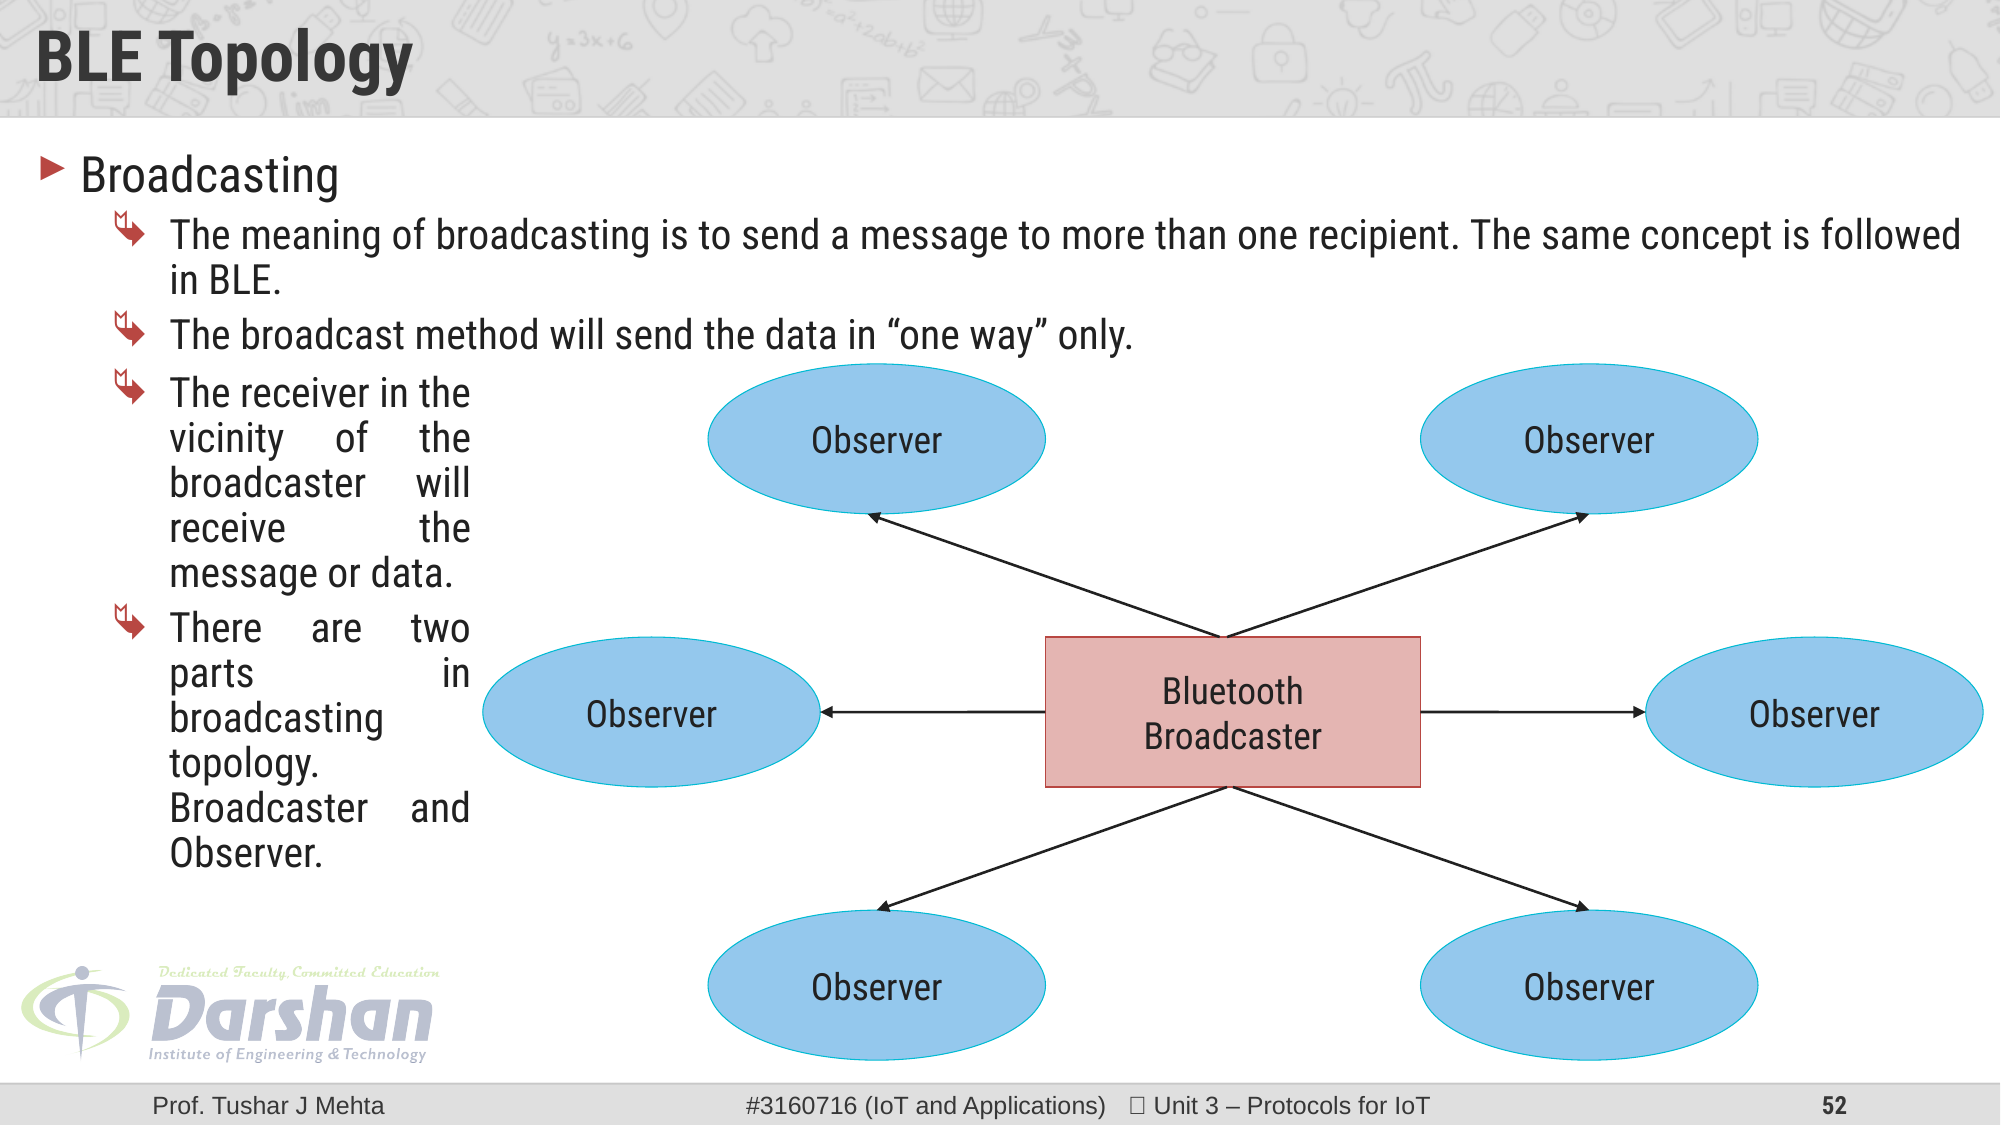

# BLE Topology
Broadcasting
The meaning of broadcasting is to send a message to more than one recipient. The same concept is followed in BLE.
The broadcast method will send the data in “one way” only.

The receiver in the vicinity of the broadcaster will receive the message or data.
There are two parts in broadcasting topology. Broadcaster and Observer.

Observer
Observer
Observer
Bluetooth
Broadcaster
Observer
Observer
Observer